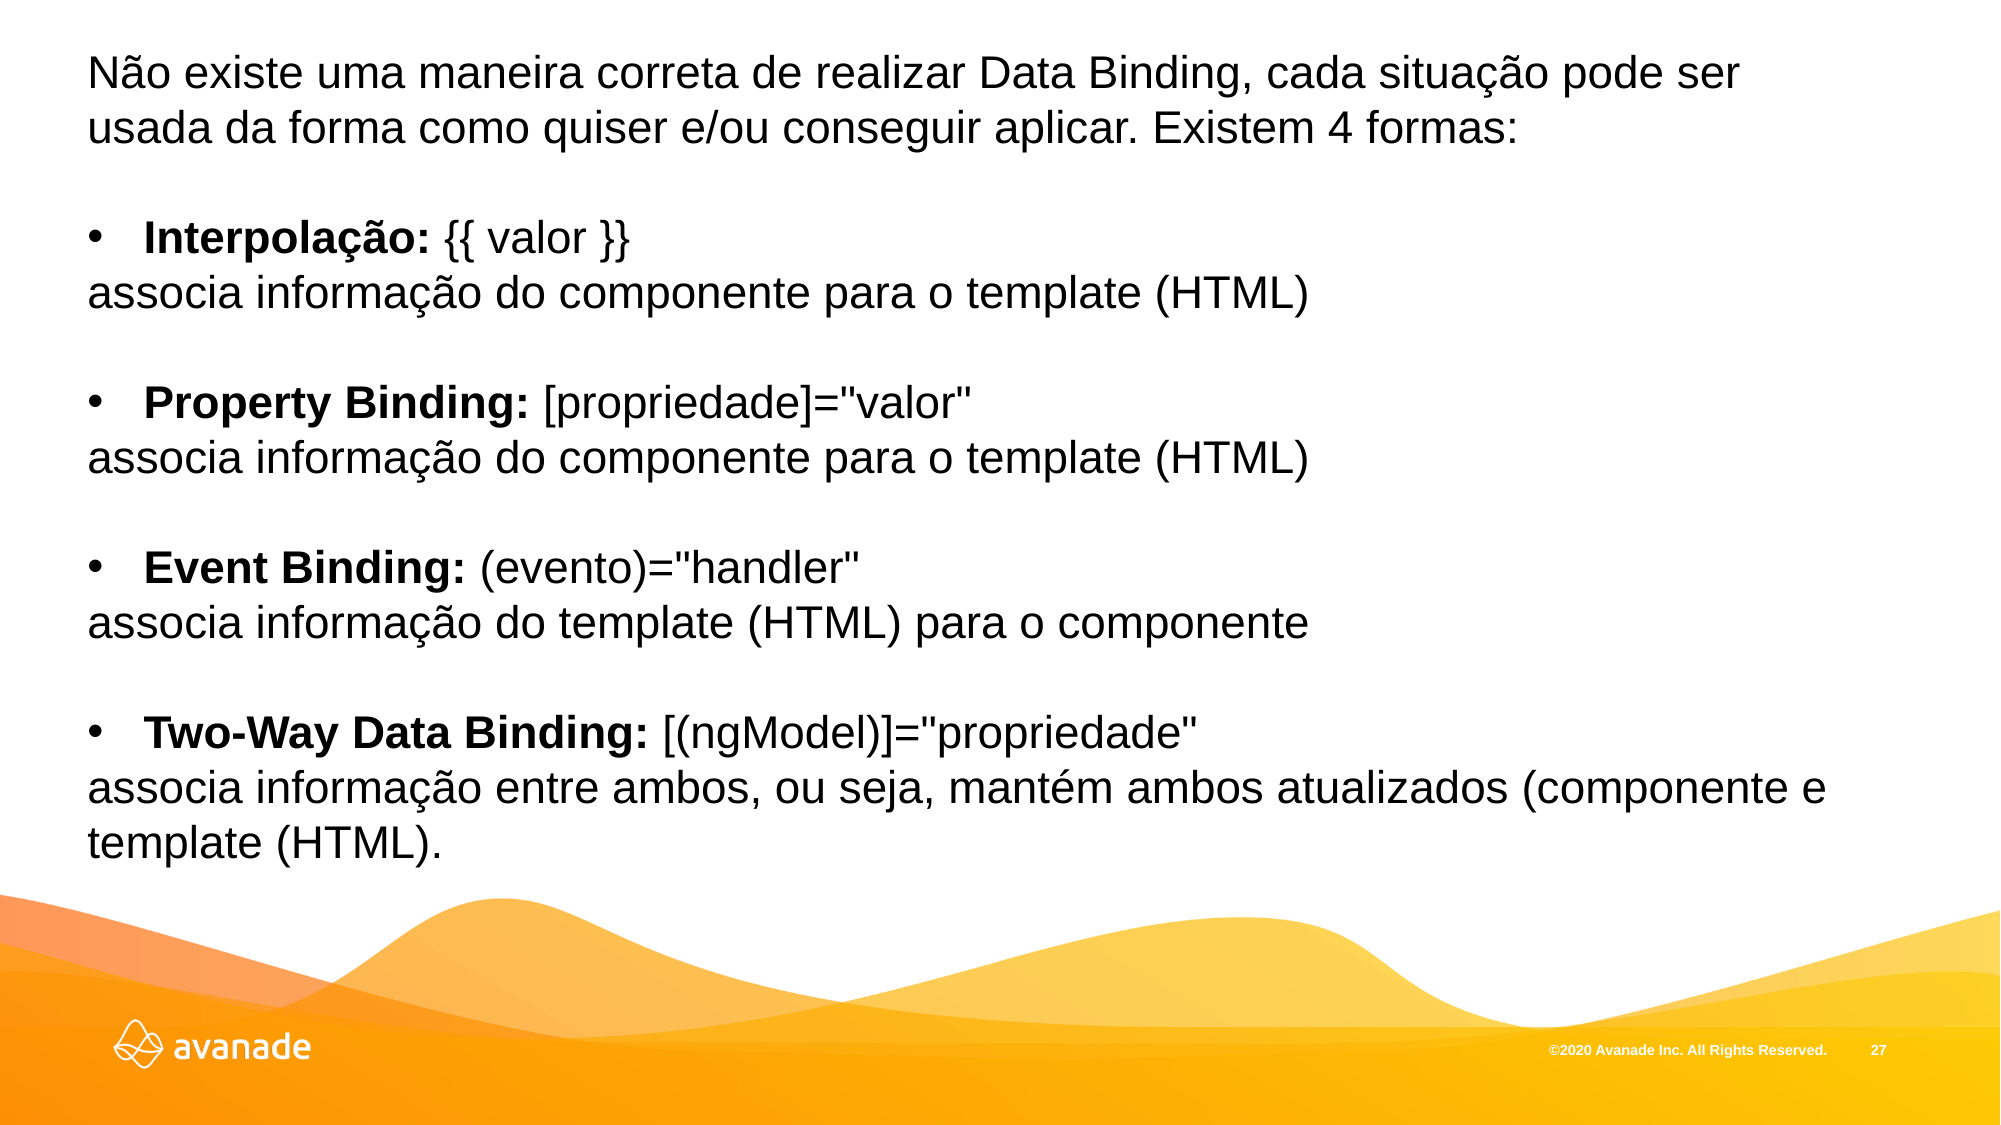

Não existe uma maneira correta de realizar Data Binding, cada situação pode ser usada da forma como quiser e/ou conseguir aplicar. Existem 4 formas:

Interpolação: {{ valor }}
associa informação do componente para o template (HTML)

Property Binding: [propriedade]="valor"
associa informação do componente para o template (HTML)

Event Binding: (evento)="handler"
associa informação do template (HTML) para o componente

Two-Way Data Binding: [(ngModel)]="propriedade"
associa informação entre ambos, ou seja, mantém ambos atualizados (componente e template (HTML).